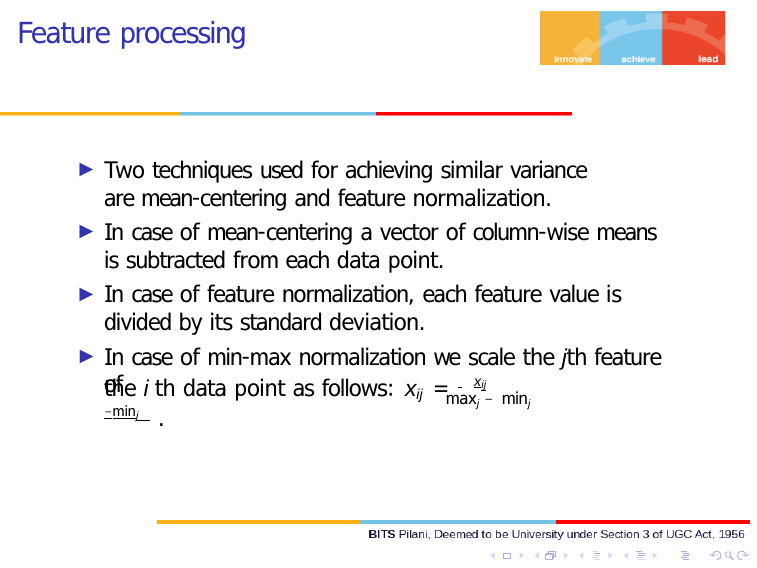

# Feature processing
Two techniques used for achieving similar variance are mean-centering and feature normalization.
In case of mean-centering a vector of column-wise means is subtracted from each data point.
In case of feature normalization, each feature value is divided by its standard deviation.
In case of min-max normalization we scale the jth feature of
the i th data point as follows: xij =  xij −minj   .
maxj − minj